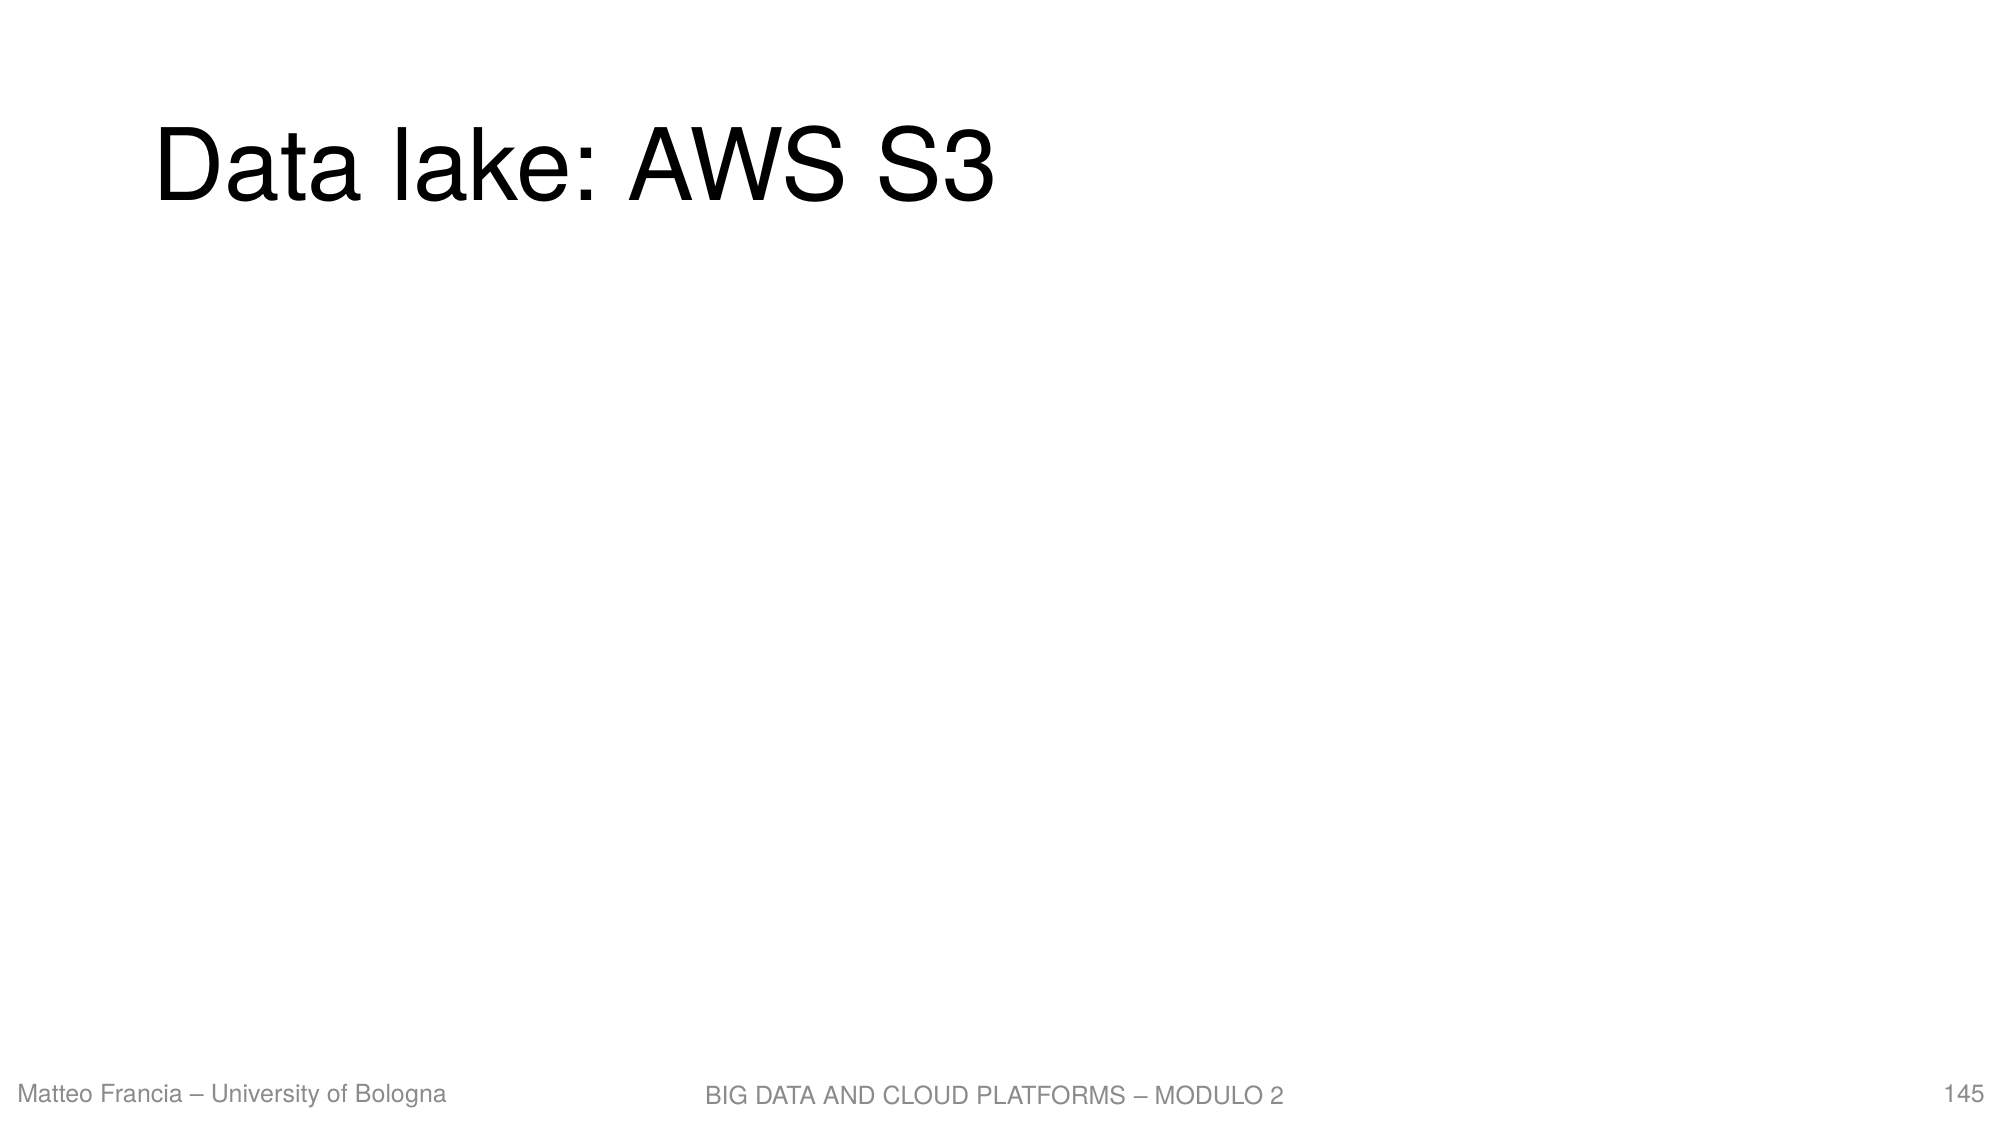

# Data lake: AWS S3

145
Matteo Francia – University of Bologna